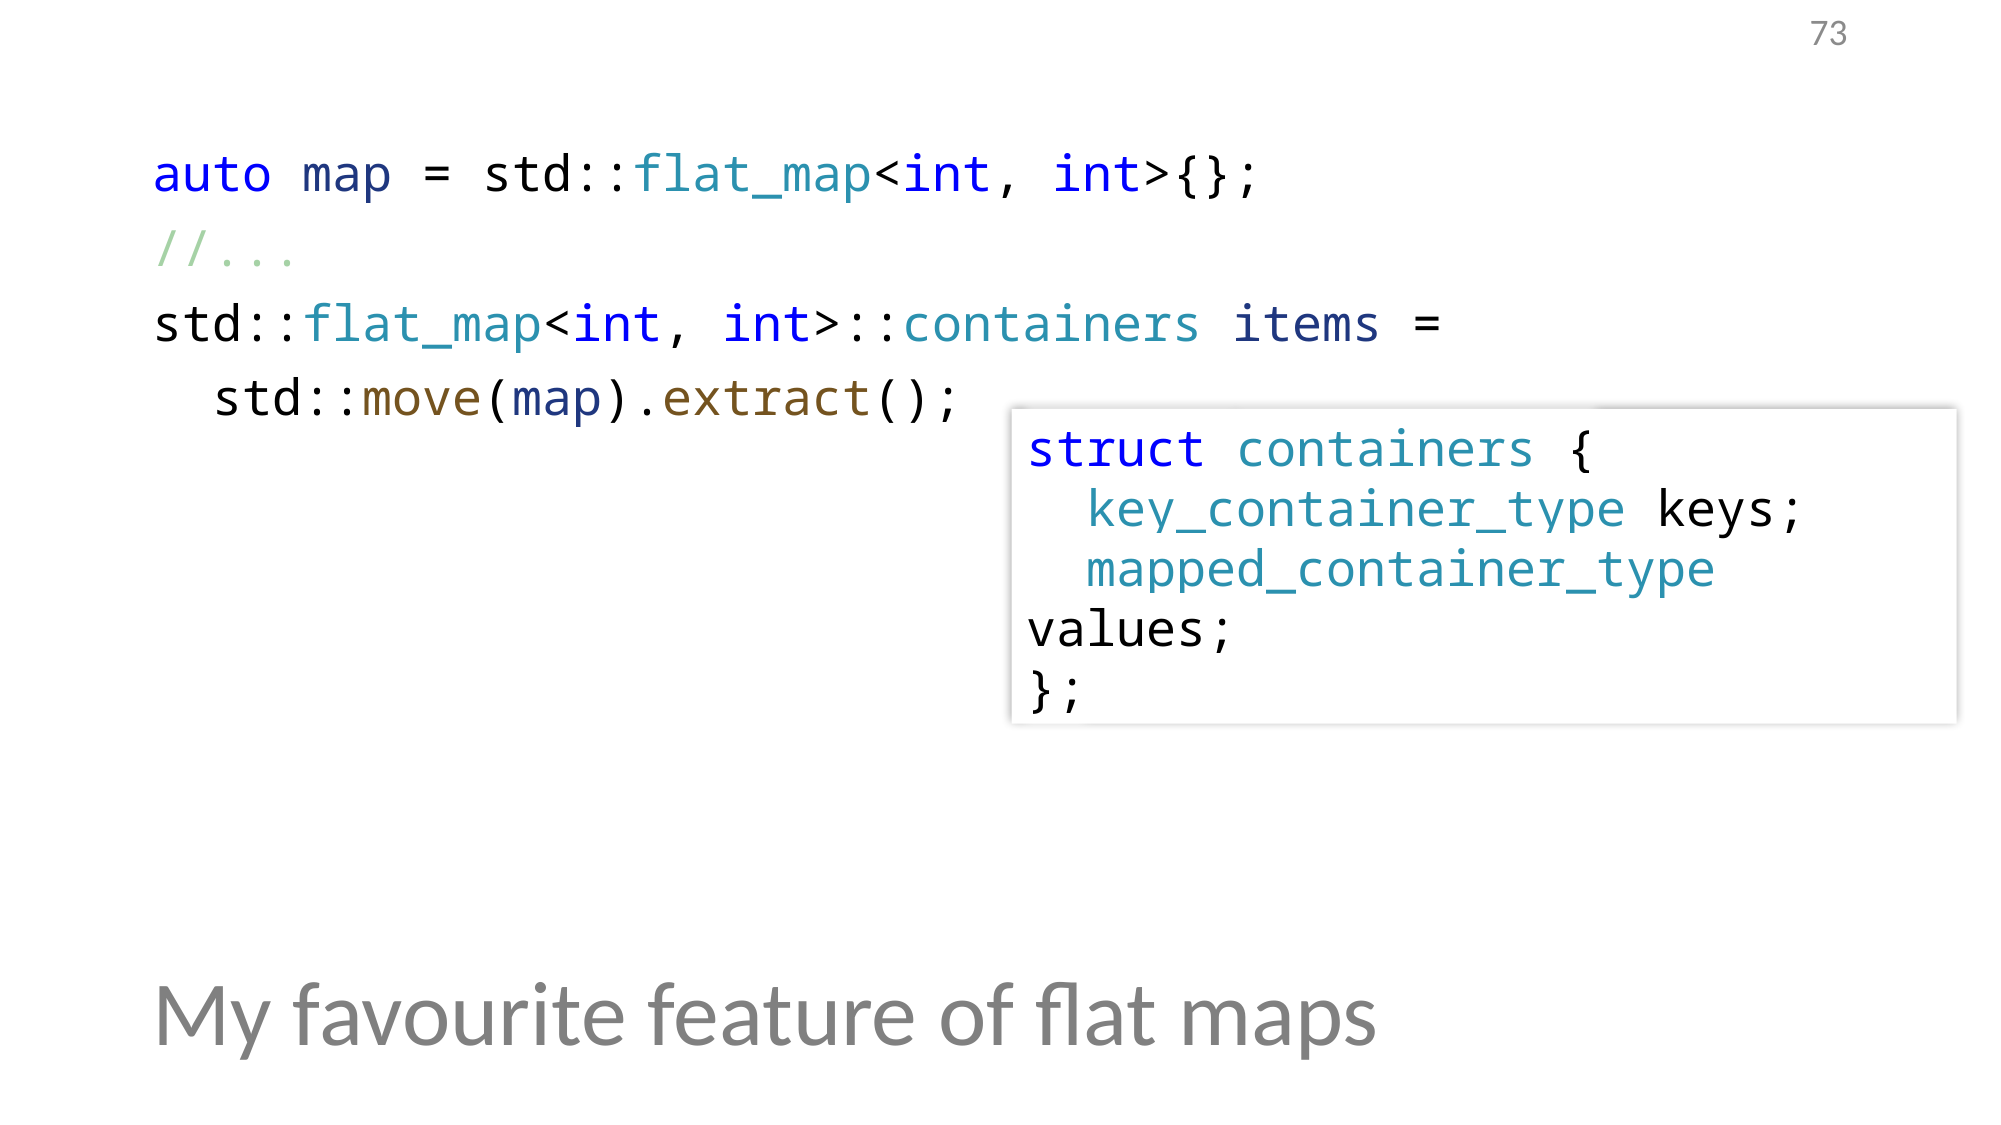

73

auto map = std::flat_map<int, int>{};
//...
std::flat_map<int, int>::containers items =
  std::move(map).extract();
struct containers {
  key_container_type keys;
  mapped_container_type values;
};
# My favourite feature of flat maps